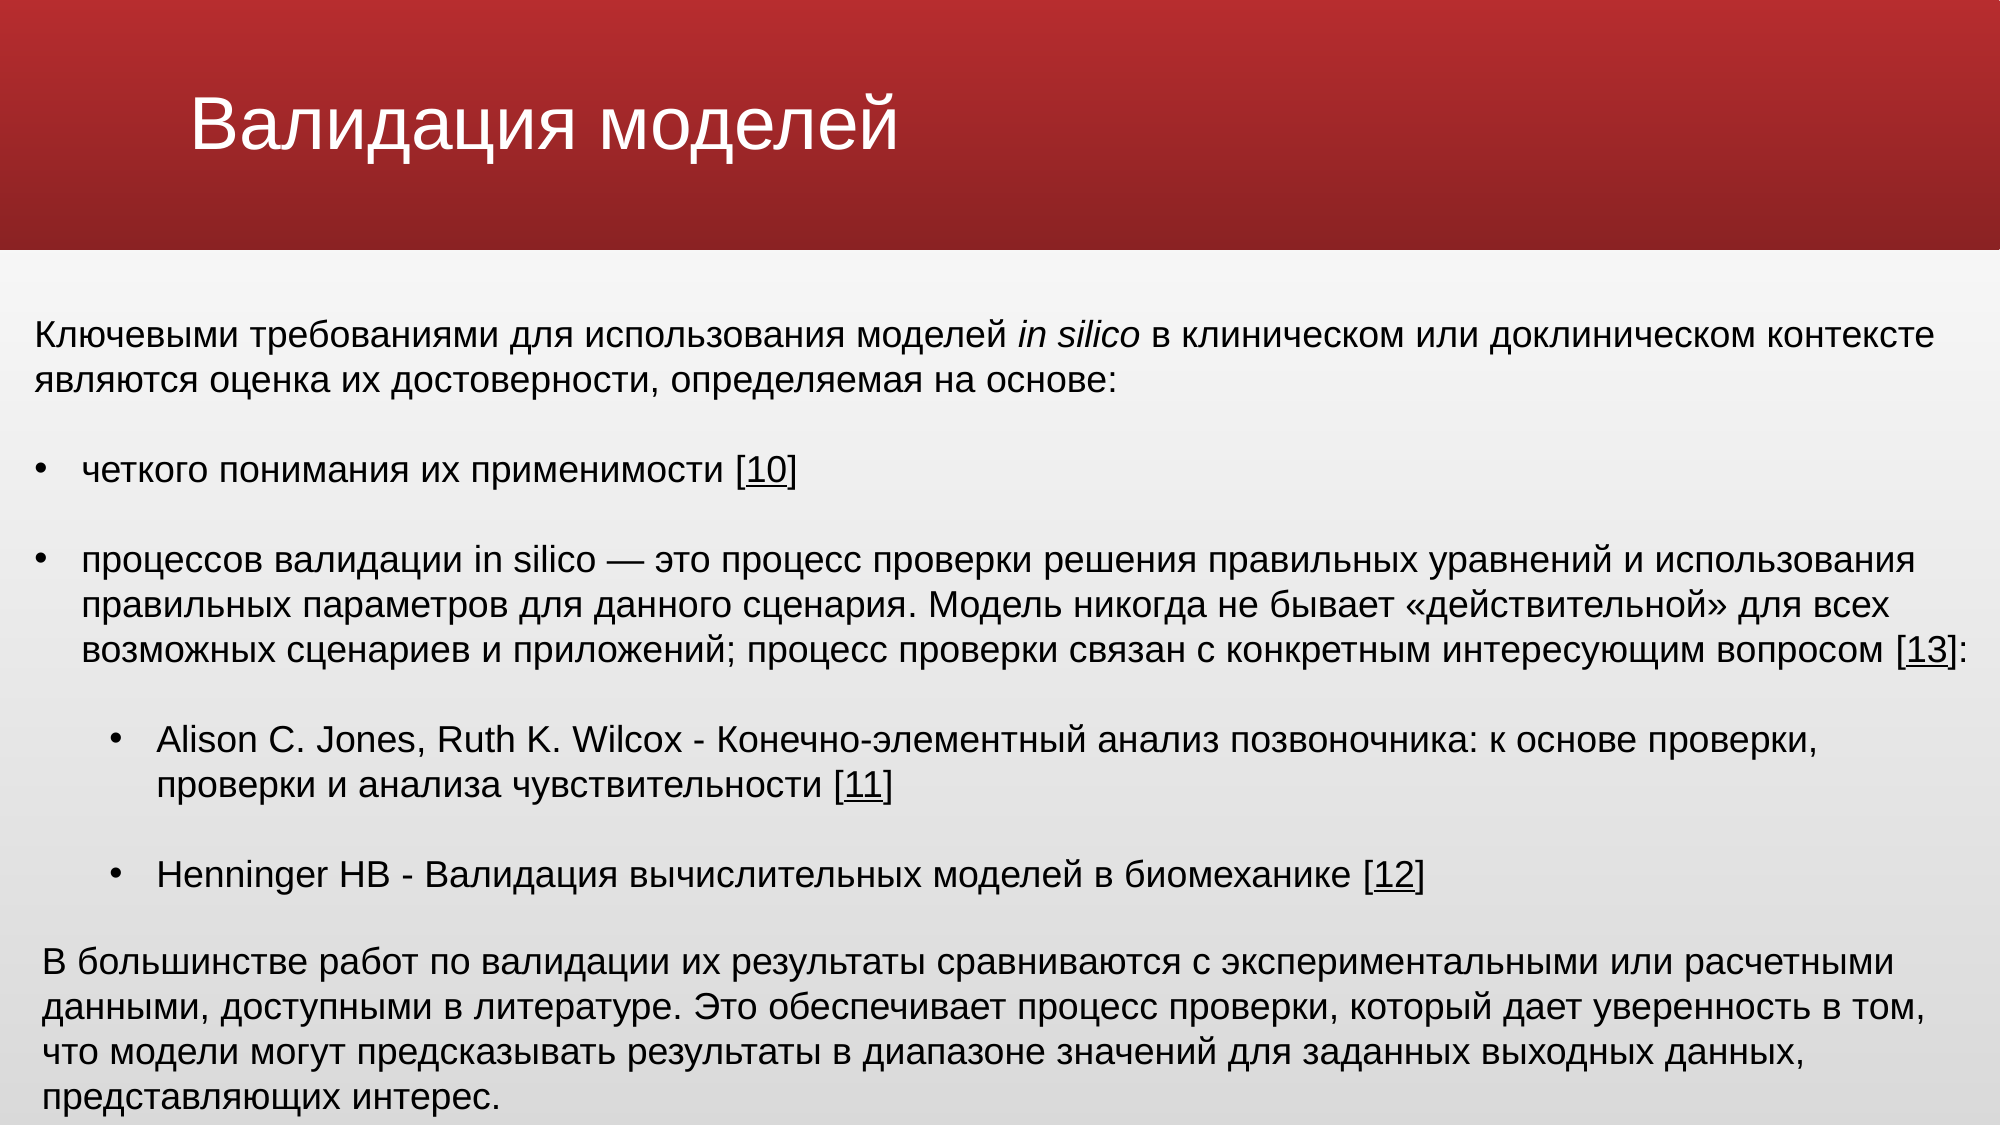

# Валидация моделей
Ключевыми требованиями для использования моделей in silico в клиническом или доклиническом контексте являются оценка их достоверности, определяемая на основе:

четкого понимания их применимости [10]
процессов валидации in silico — это процесс проверки решения правильных уравнений и использования правильных параметров для данного сценария. Модель никогда не бывает «действительной» для всех возможных сценариев и приложений; процесс проверки связан с конкретным интересующим вопросом [13]:
Alison C. Jones, Ruth K. Wilcox - Конечно-элементный анализ позвоночника: к основе проверки, проверки и анализа чувствительности [11]
Henninger HB - Валидация вычислительных моделей в биомеханике [12]
В большинстве работ по валидации их результаты сравниваются с экспериментальными или расчетными данными, доступными в литературе. Это обеспечивает процесс проверки, который дает уверенность в том, что модели могут предсказывать результаты в диапазоне значений для заданных выходных данных, представляющих интерес.